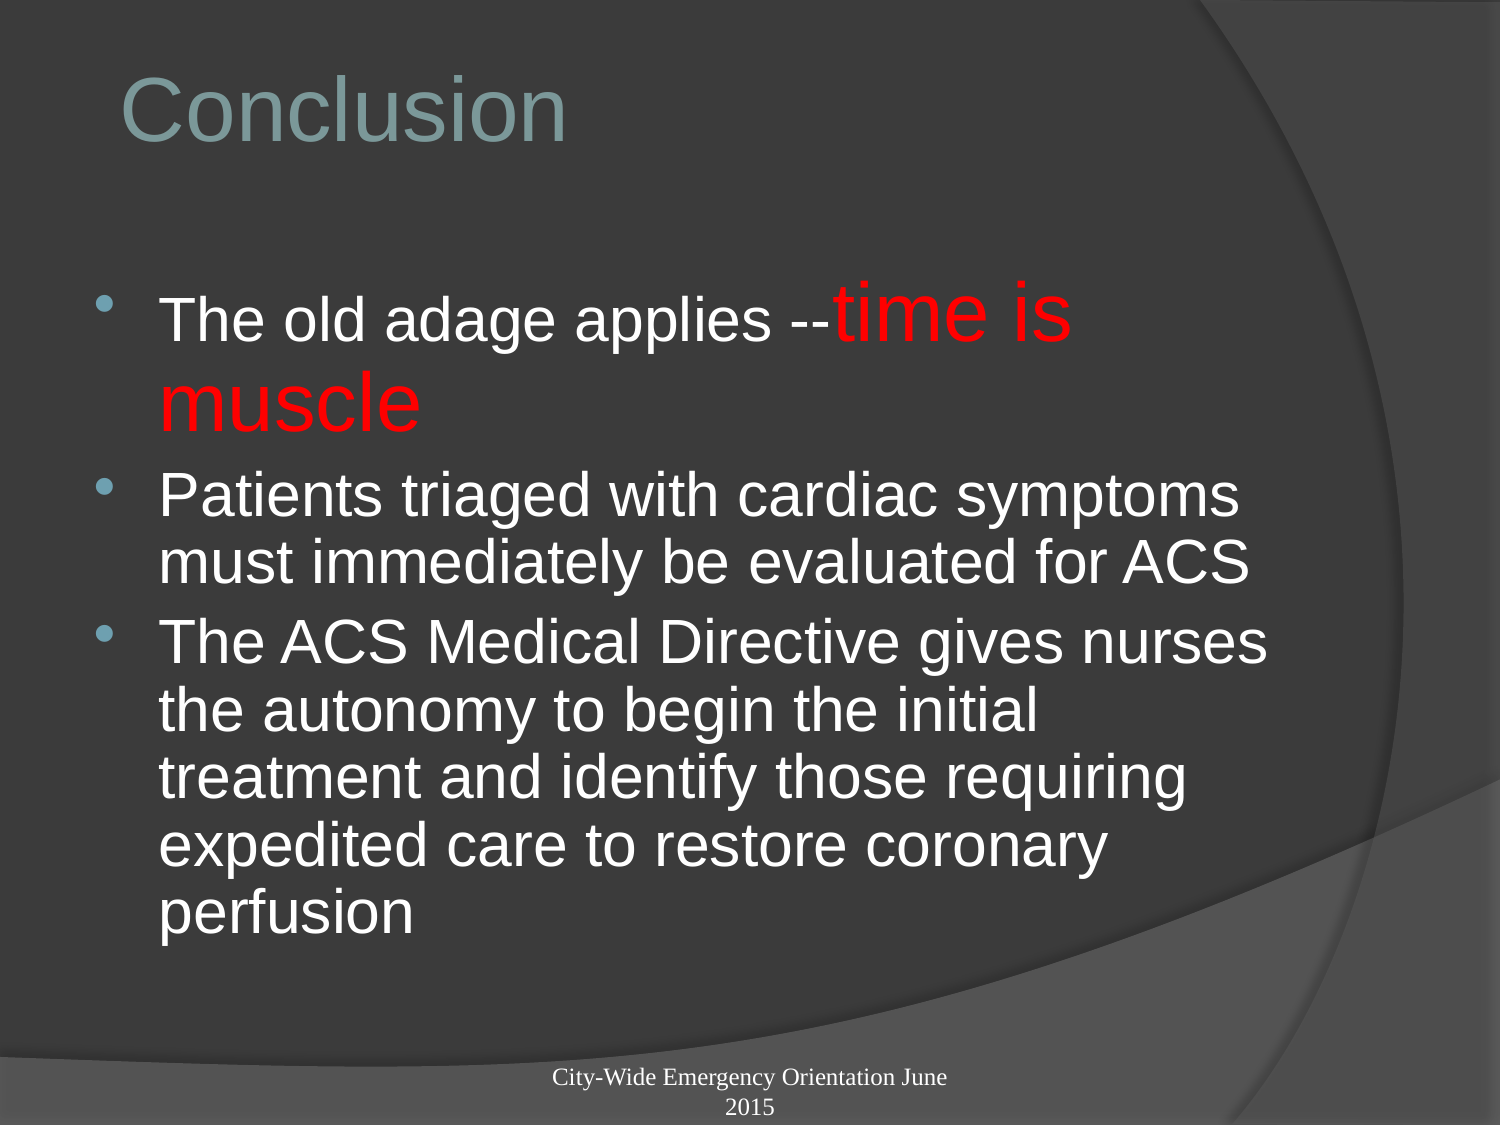

# Conclusion
The old adage applies --time is muscle
Patients triaged with cardiac symptoms must immediately be evaluated for ACS
The ACS Medical Directive gives nurses the autonomy to begin the initial treatment and identify those requiring expedited care to restore coronary perfusion

City-Wide Emergency Orientation June 2015